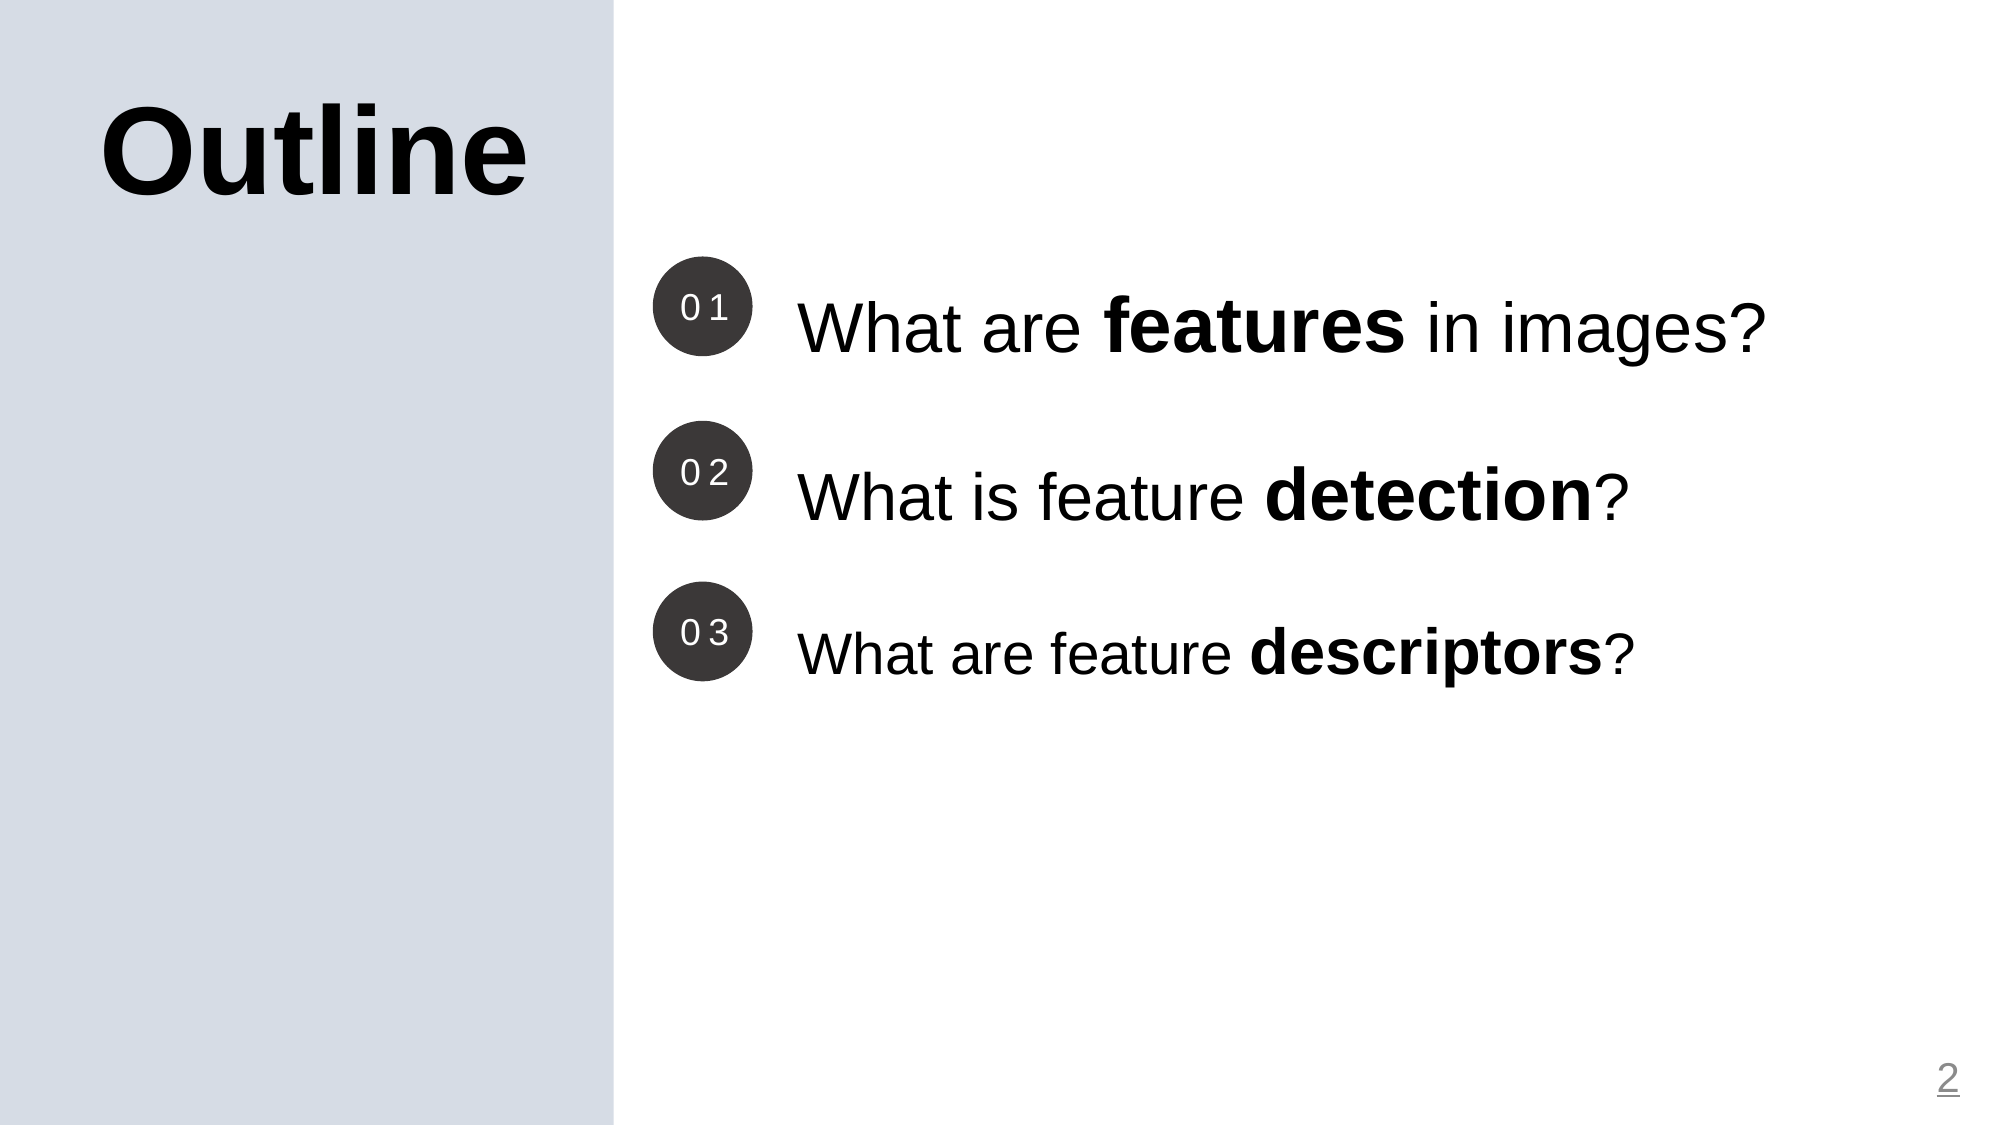

# Outline
What are features in images?

01
What is feature detection?

02
What are feature descriptors?

03
2